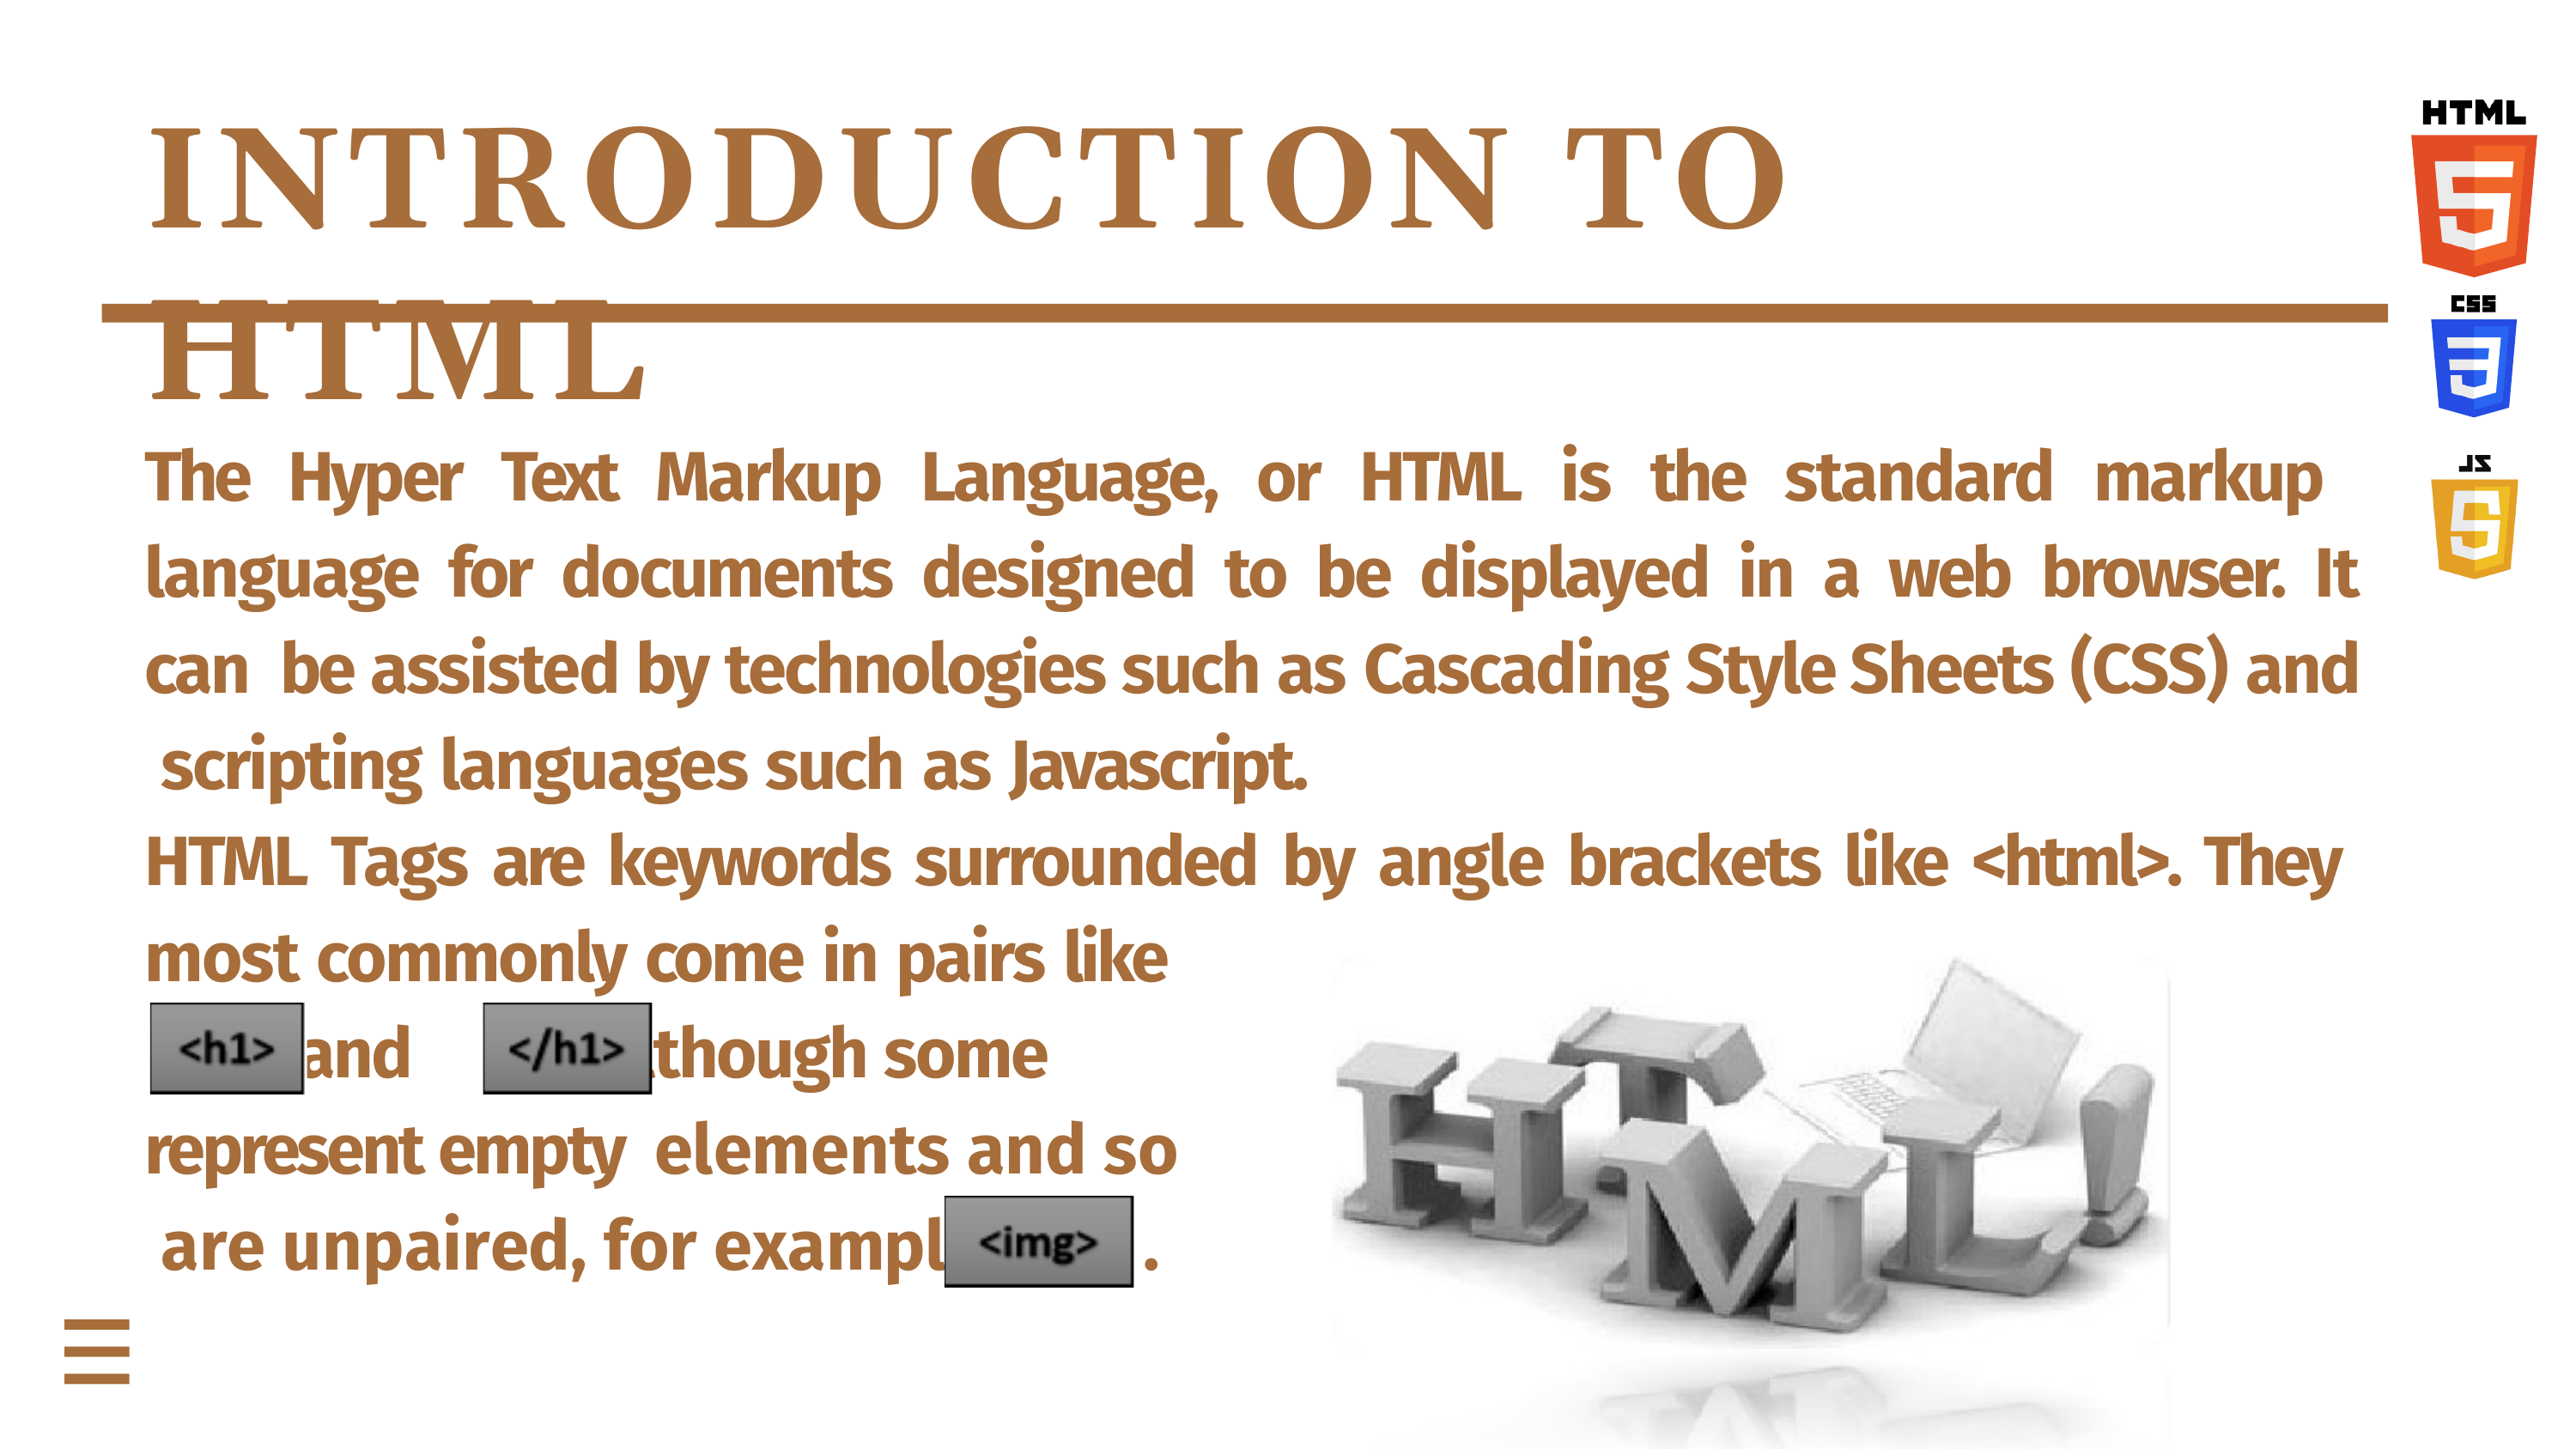

# INTRODUCTION TO                           HTML

The Hyper Text Markup Language, or HTML is the standard markup  language for documents designed to be displayed in a web browser. It can  be assisted by technologies such as Cascading Style Sheets (CSS) and  scripting languages such as Javascript.
HTML Tags are keywords surrounded by angle brackets like <html>. They  most commonly come in pairs like
           and           , although some
represent empty  elements and so
 are unpaired, for example             .

5